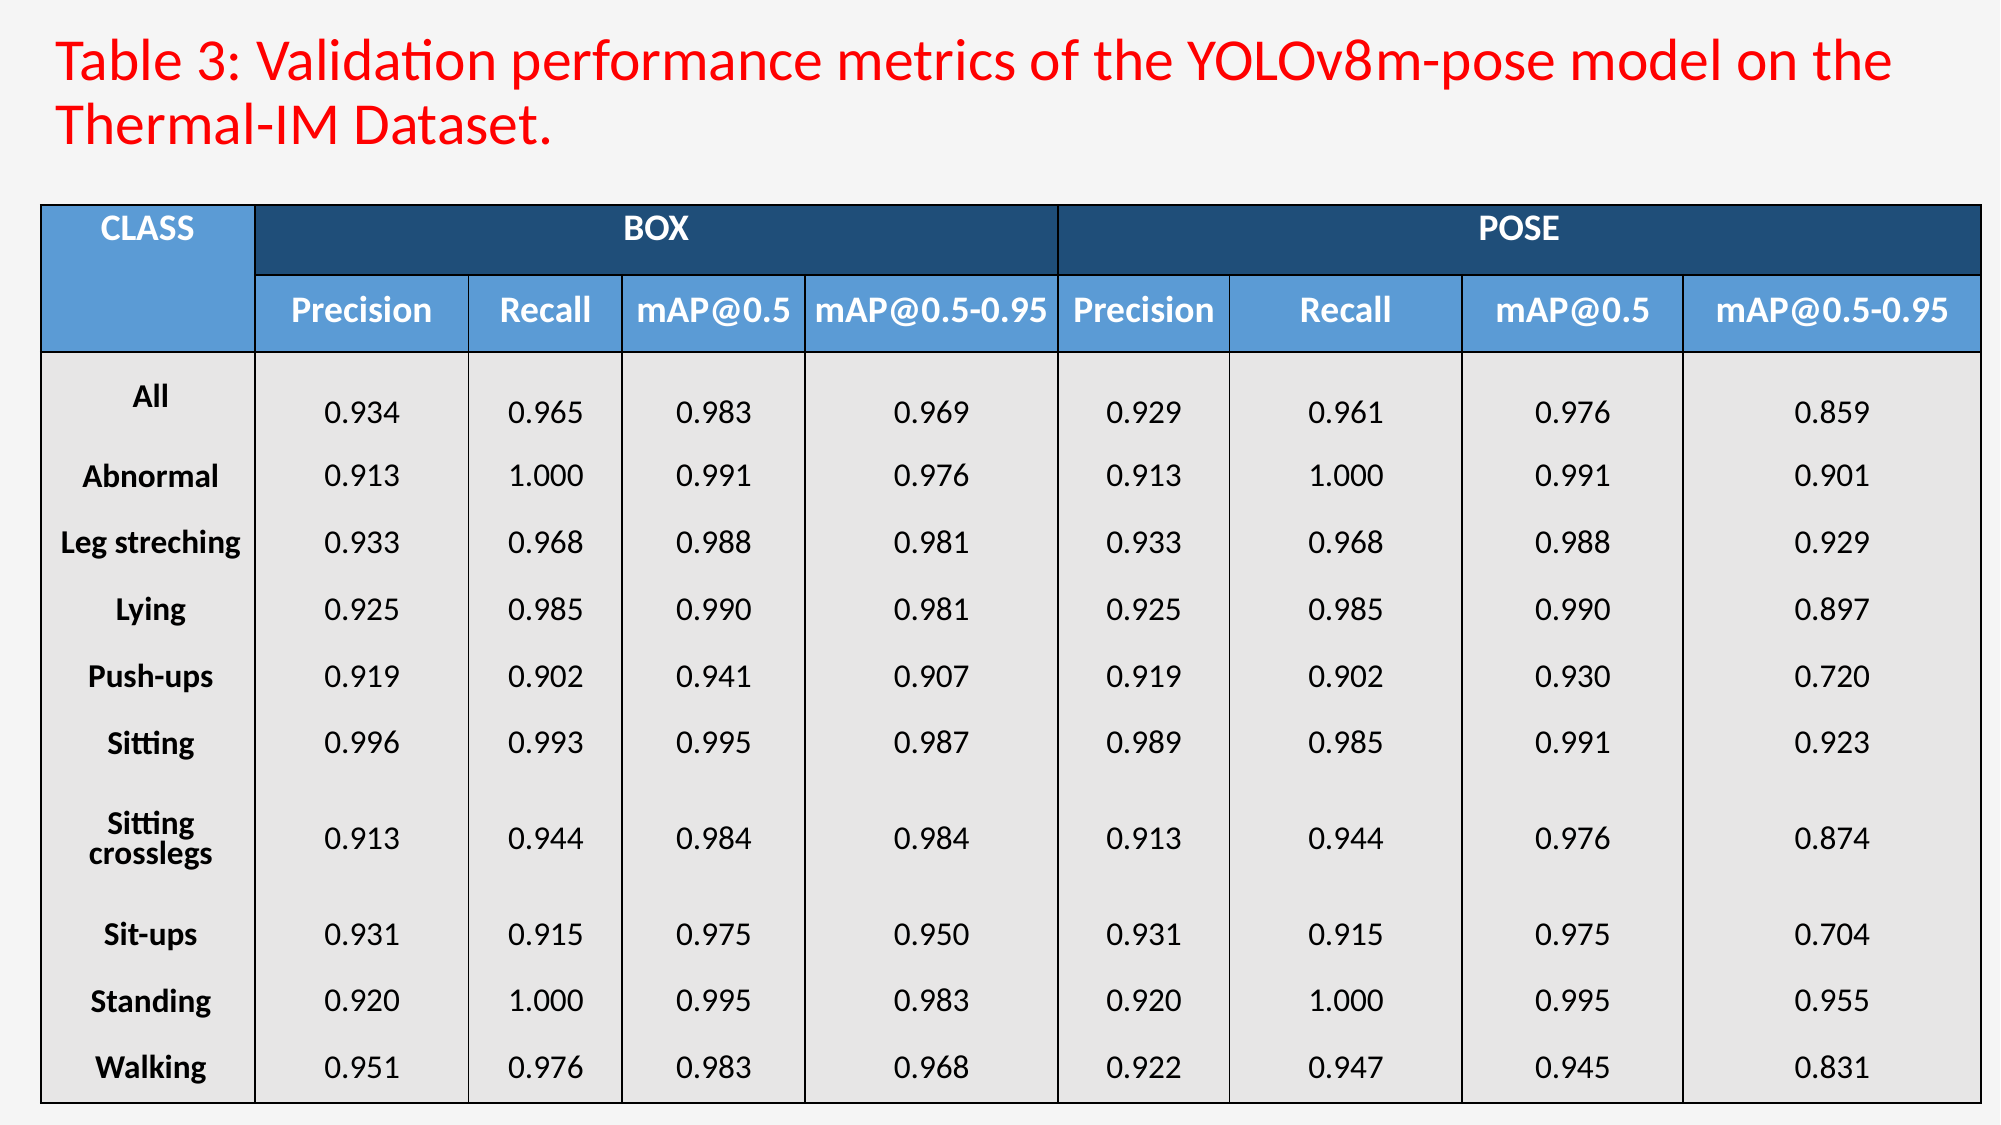

# Table 3: Validation performance metrics of the YOLOv8m-pose model on the Thermal-IM Dataset.
| CLASS | BOX |  |  |  | POSE |  |  |  |
| --- | --- | --- | --- | --- | --- | --- | --- | --- |
|  | Precision | Recall | mAP@0.5 | mAP@0.5-0.95 | Precision | Recall | mAP@0.5 | mAP@0.5-0.95 |
| All | 0.934 | 0.965 | 0.983 | 0.969 | 0.929 | 0.961 | 0.976 | 0.859 |
| Abnormal | 0.913 | 1.000 | 0.991 | 0.976 | 0.913 | 1.000 | 0.991 | 0.901 |
| Leg streching | 0.933 | 0.968 | 0.988 | 0.981 | 0.933 | 0.968 | 0.988 | 0.929 |
| Lying | 0.925 | 0.985 | 0.990 | 0.981 | 0.925 | 0.985 | 0.990 | 0.897 |
| Push-ups | 0.919 | 0.902 | 0.941 | 0.907 | 0.919 | 0.902 | 0.930 | 0.720 |
| Sitting | 0.996 | 0.993 | 0.995 | 0.987 | 0.989 | 0.985 | 0.991 | 0.923 |
| Sitting crosslegs | 0.913 | 0.944 | 0.984 | 0.984 | 0.913 | 0.944 | 0.976 | 0.874 |
| Sit-ups | 0.931 | 0.915 | 0.975 | 0.950 | 0.931 | 0.915 | 0.975 | 0.704 |
| Standing | 0.920 | 1.000 | 0.995 | 0.983 | 0.920 | 1.000 | 0.995 | 0.955 |
| Walking | 0.951 | 0.976 | 0.983 | 0.968 | 0.922 | 0.947 | 0.945 | 0.831 |